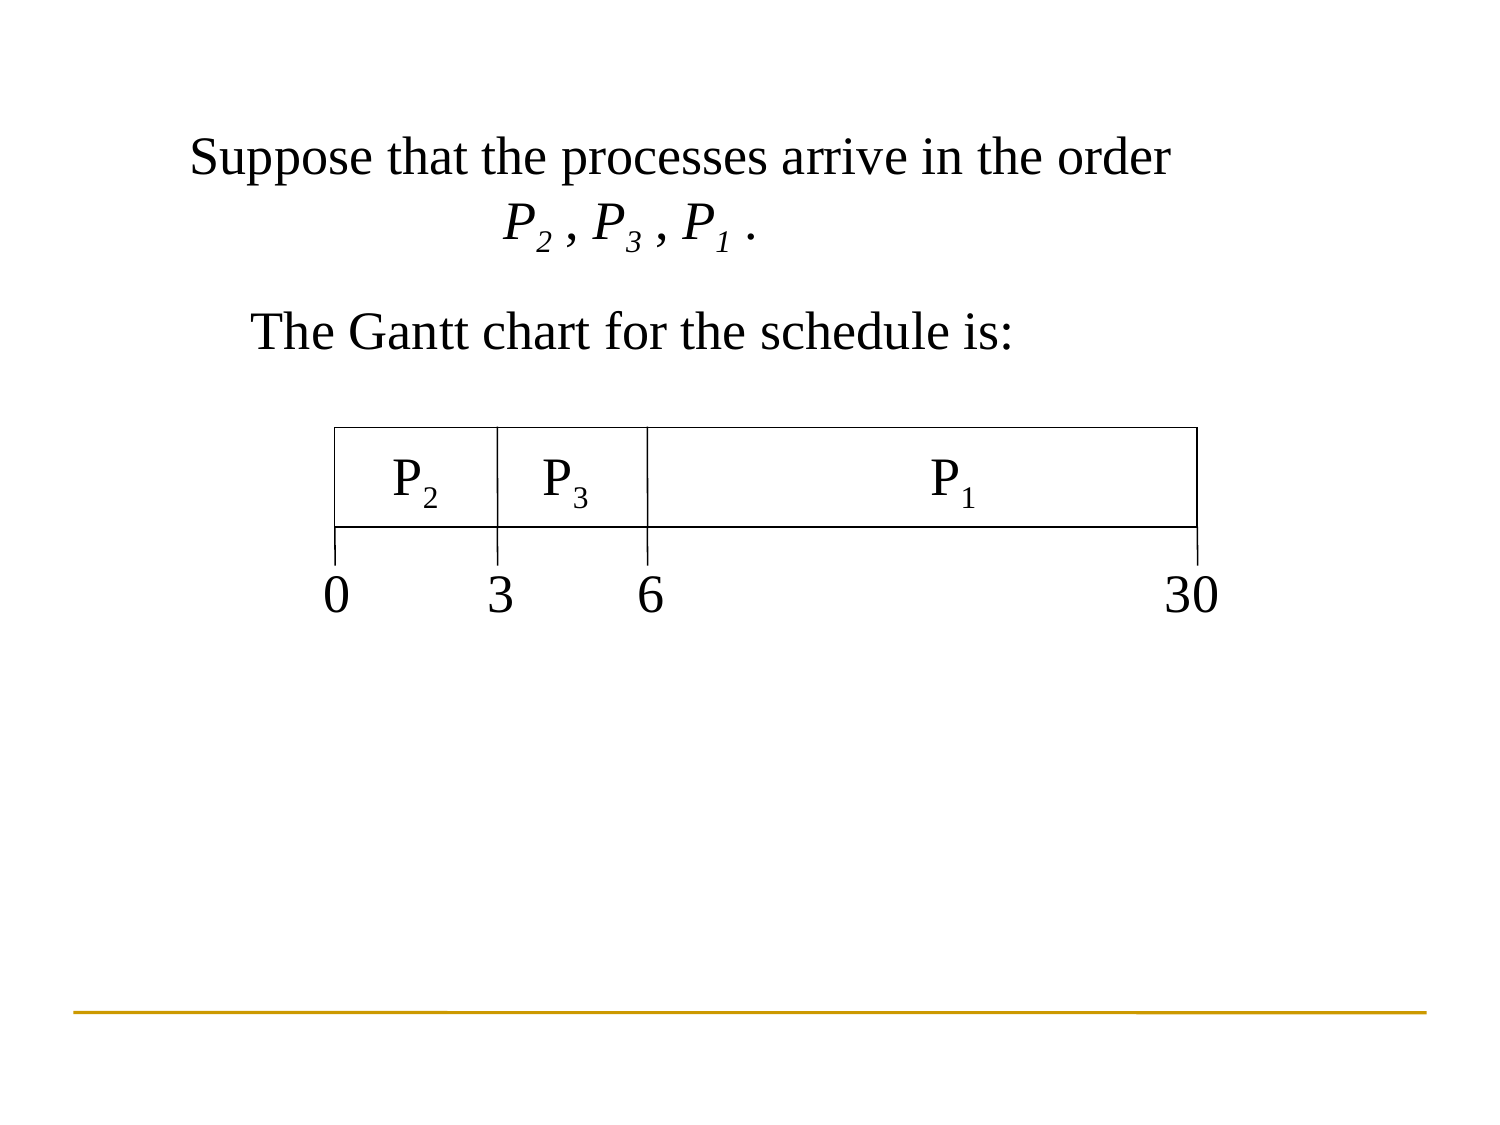

Suppose that the processes arrive in the order
		 P2 , P3 , P1 .
The Gantt chart for the schedule is:

P2
P3
P1
0
3
6
30